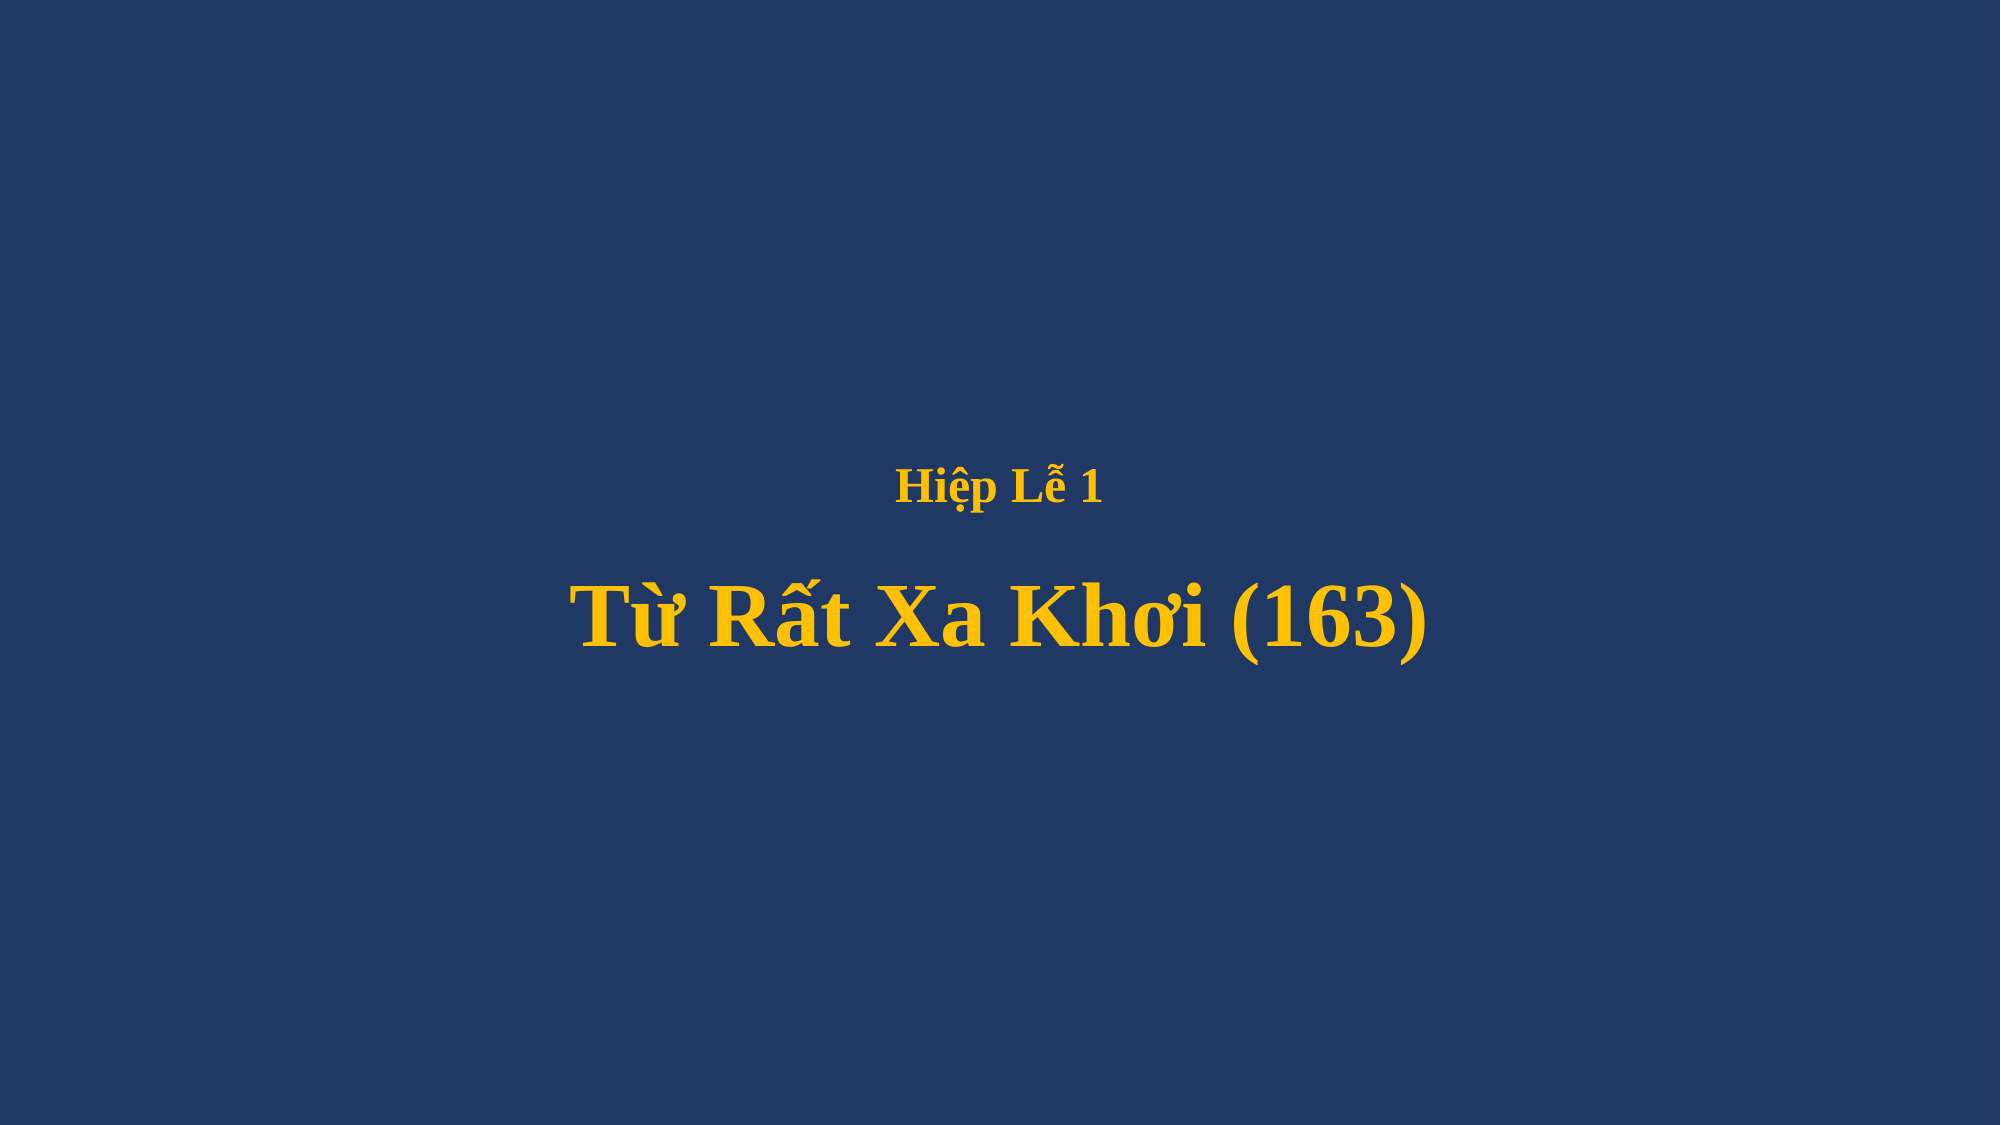

# Hiệp Lễ 1 Từ Rất Xa Khơi (163)